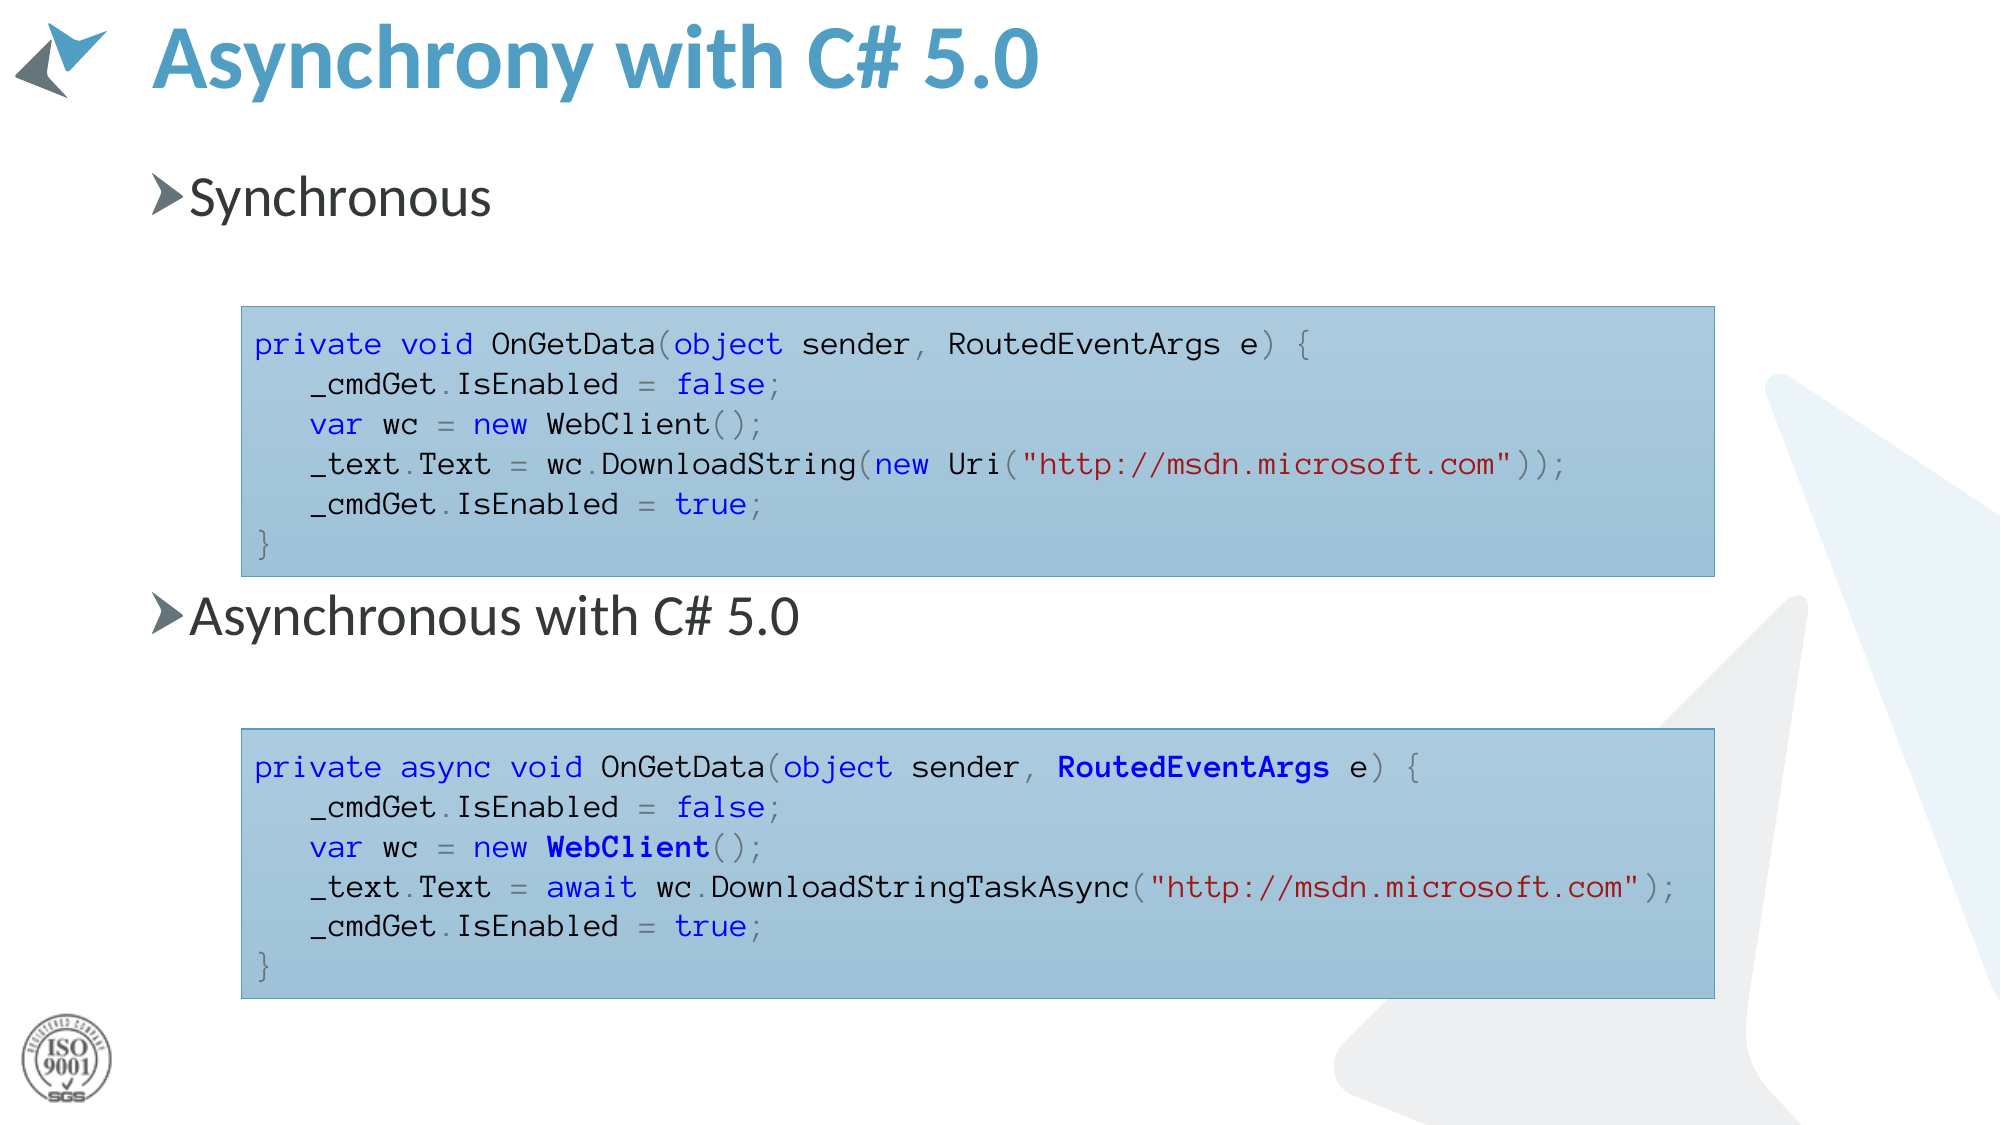

# Asynchrony with C# 5.0
Synchronous

Asynchronous with C# 5.0

private void OnGetData(object sender, RoutedEventArgs e) {
   _cmdGet.IsEnabled = false;
   var wc = new WebClient();
   _text.Text = wc.DownloadString(new Uri("http://msdn.microsoft.com"));
   _cmdGet.IsEnabled = true;
}
private async void OnGetData(object sender, RoutedEventArgs e) {
   _cmdGet.IsEnabled = false;
   var wc = new WebClient();
   _text.Text = await wc.DownloadStringTaskAsync("http://msdn.microsoft.com");
   _cmdGet.IsEnabled = true;
}